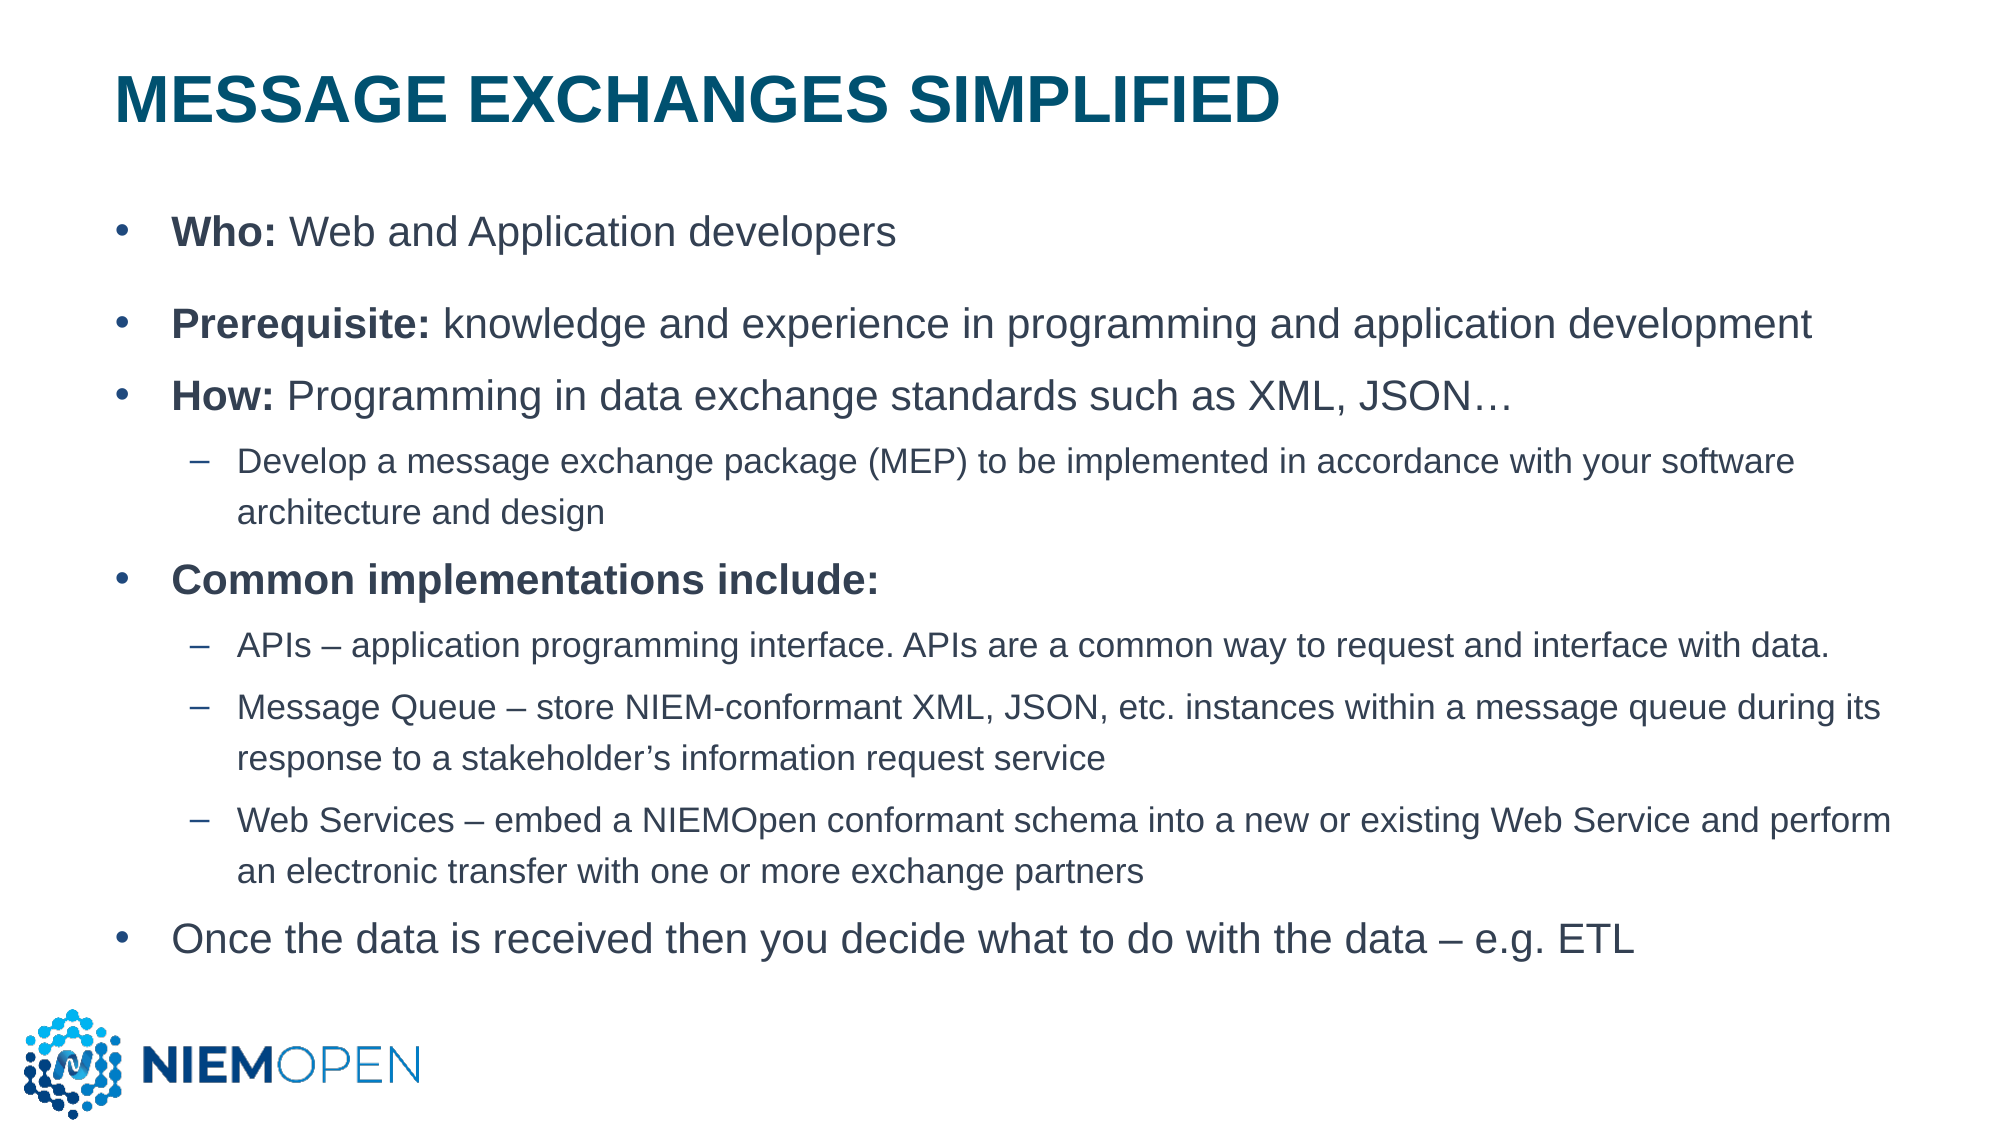

# Message Exchanges Simplified
Who: Web and Application developers
Prerequisite: knowledge and experience in programming and application development
How: Programming in data exchange standards such as XML, JSON…
Develop a message exchange package (MEP) to be implemented in accordance with your software architecture and design
Common implementations include:
APIs – application programming interface. APIs are a common way to request and interface with data.
Message Queue – store NIEM-conformant XML, JSON, etc. instances within a message queue during its response to a stakeholder’s information request service
Web Services – embed a NIEMOpen conformant schema into a new or existing Web Service and perform an electronic transfer with one or more exchange partners
Once the data is received then you decide what to do with the data – e.g. ETL